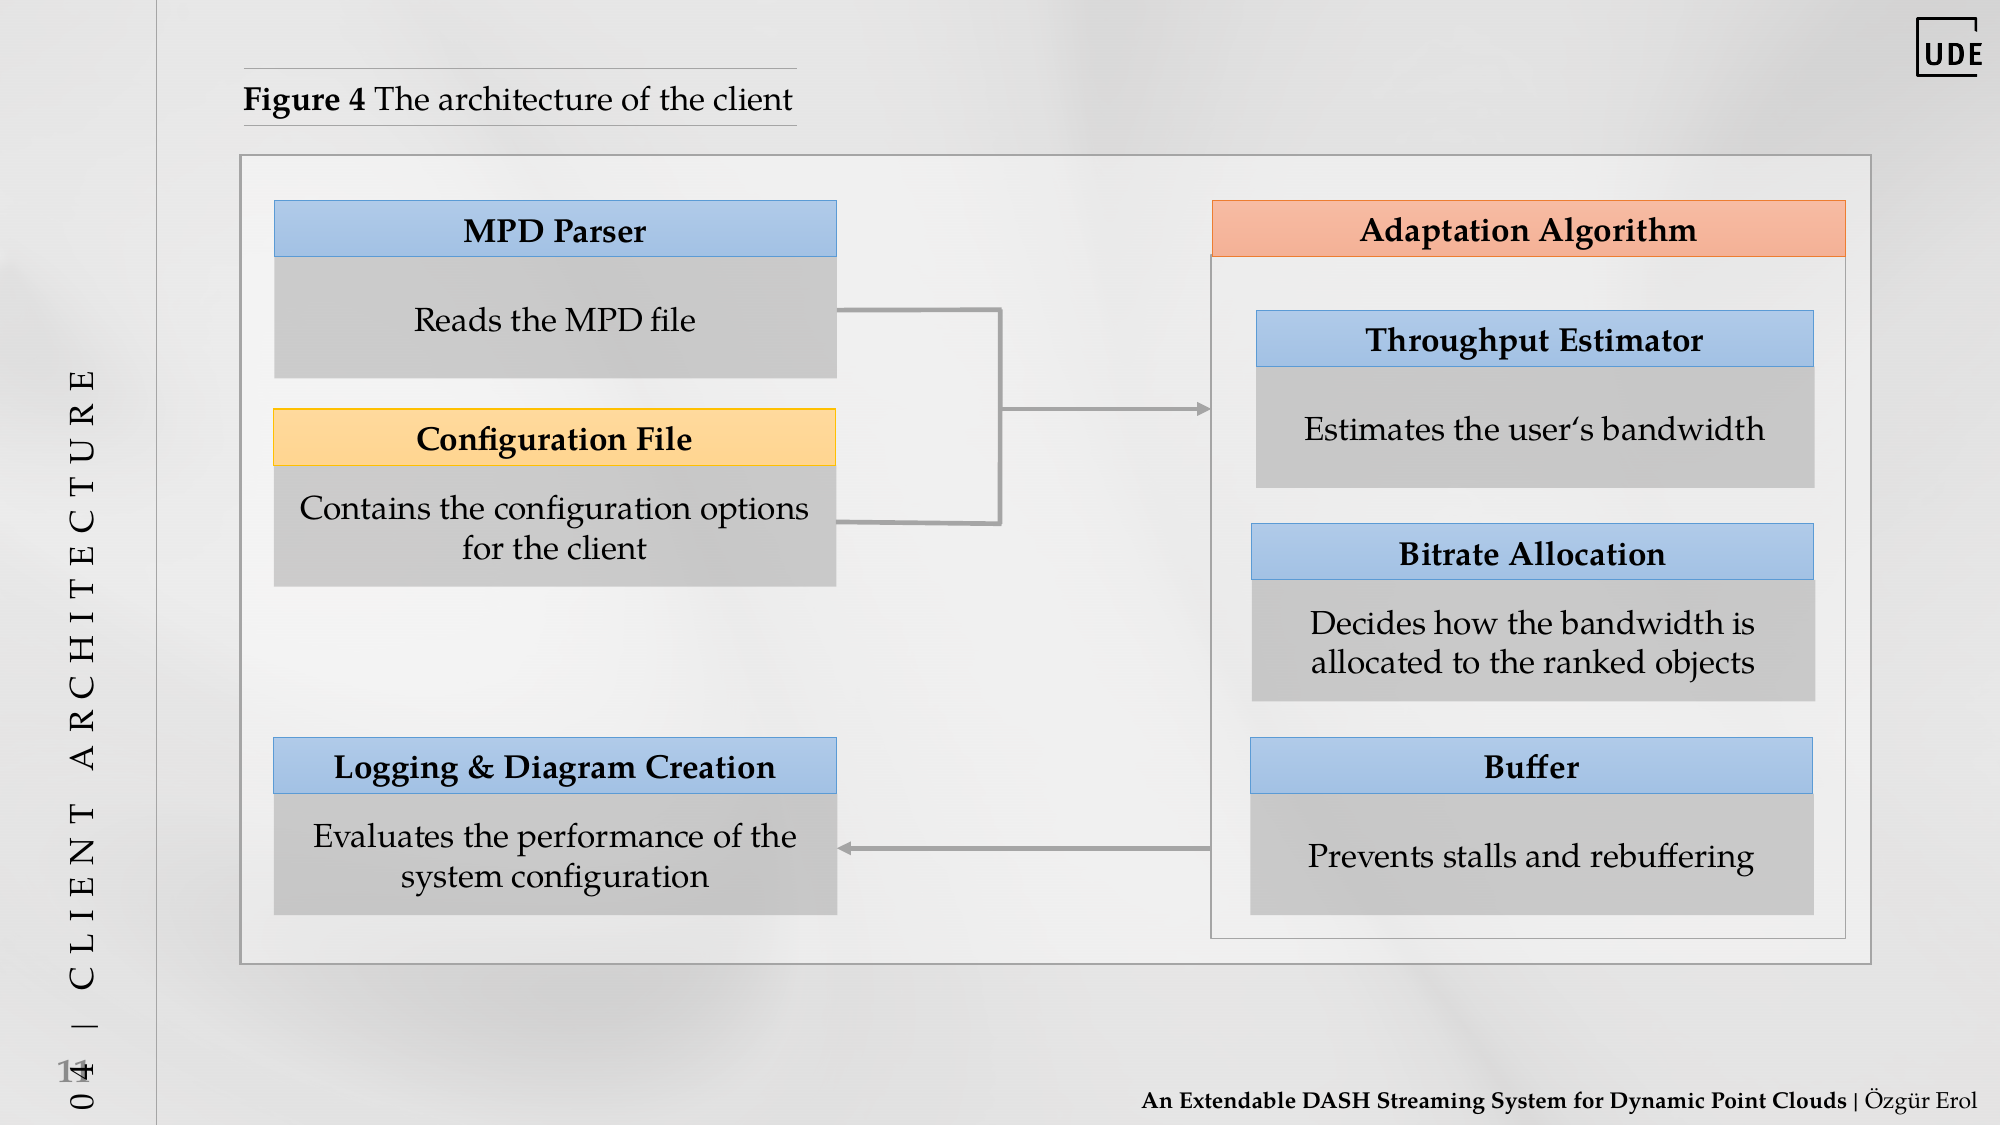

04 | CLIENT ARCHITECTURE
Figure 4 The architecture of the client

Adaptation Algorithm
MPD Parser

Reads the MPD file

Throughput Estimator

Estimates the user‘s bandwidth

Configuration File

Contains the configuration options for the client

Bitrate Allocation

Decides how the bandwidth is allocated to the ranked objects

Logging & Diagram Creation
Buffer

Evaluates the performance of the system configuration

Prevents stalls and rebuffering

11